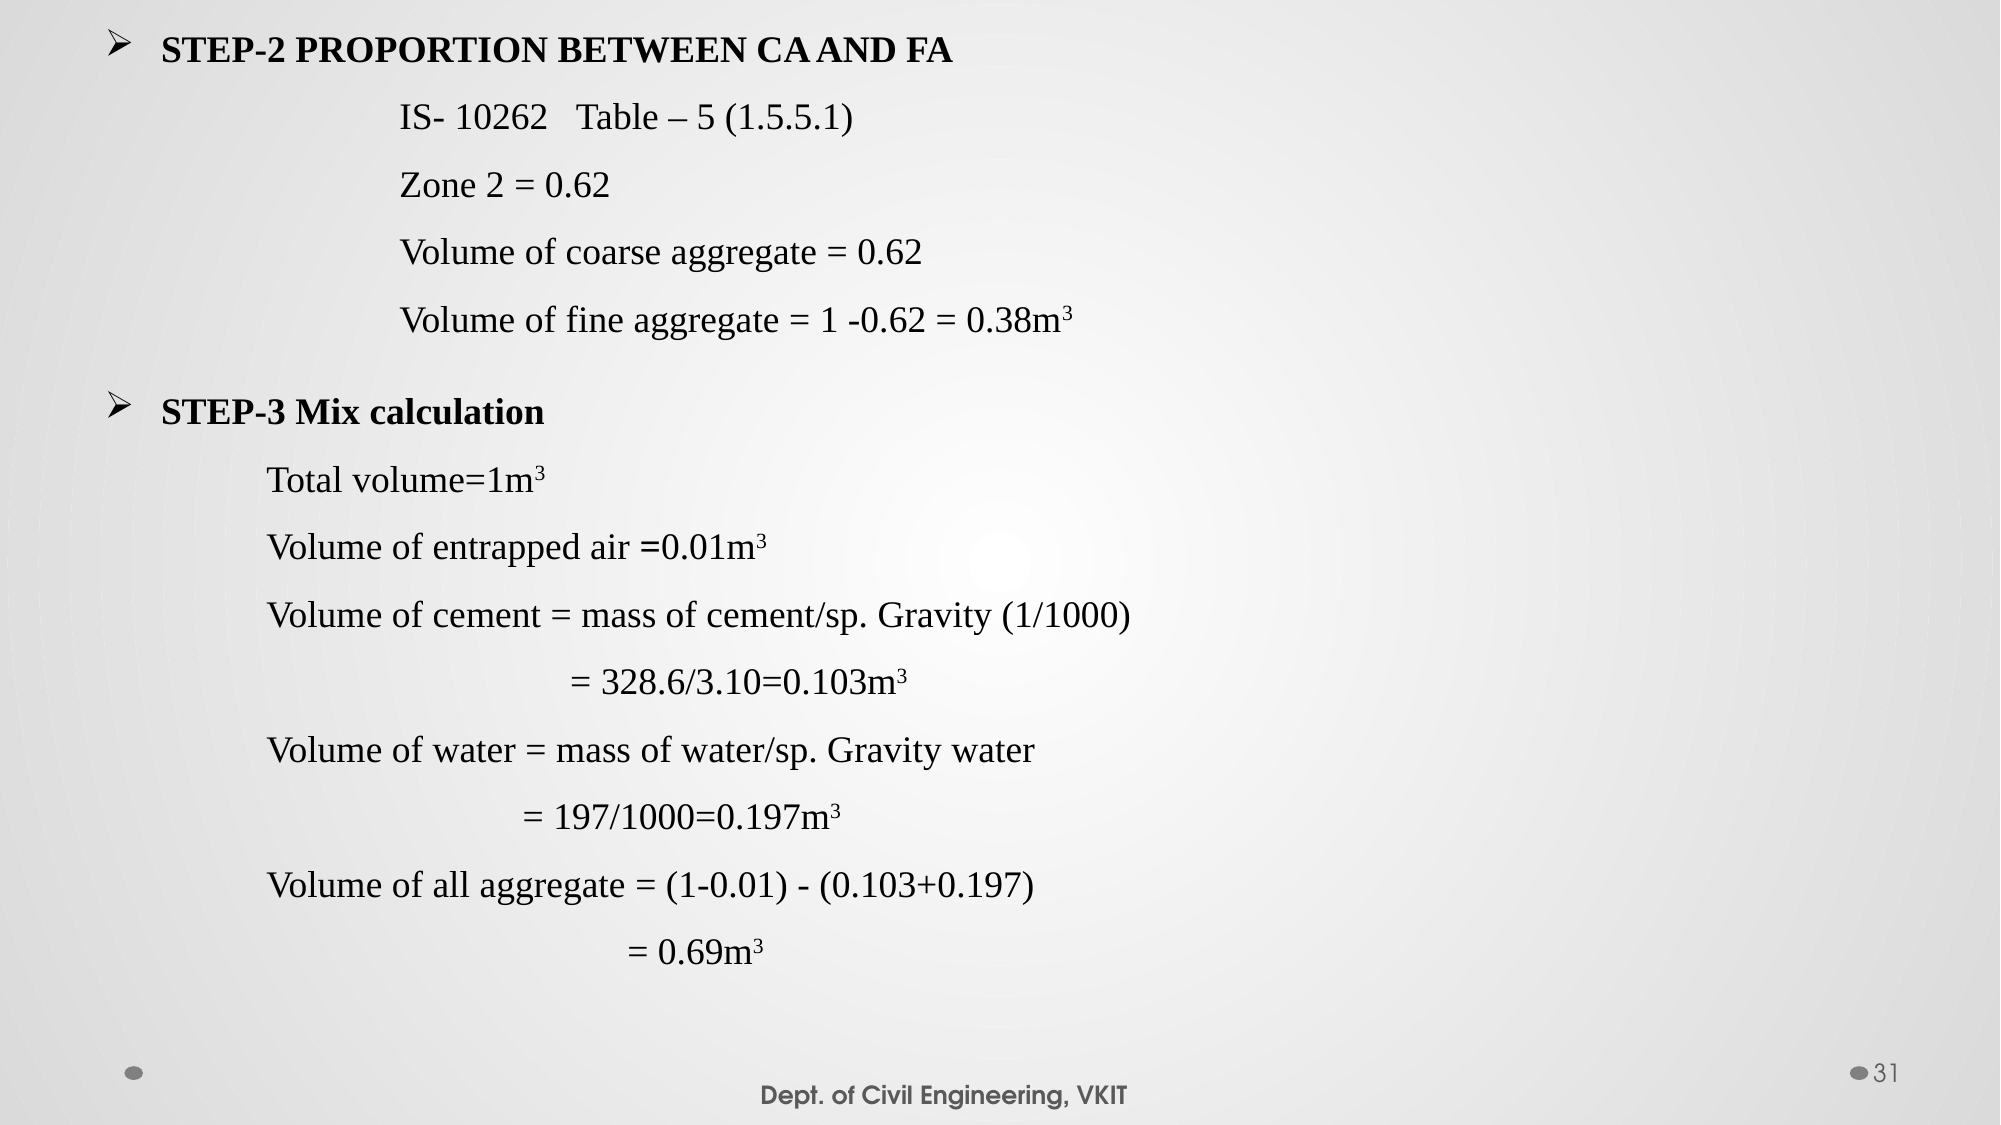

STEP-2 PROPORTION BETWEEN CA AND FA
                               IS- 10262   Table – 5 (1.5.5.1)
                               Zone 2 = 0.62
                               Volume of coarse aggregate = 0.62
                               Volume of fine aggregate = 1 -0.62 = 0.38m3
STEP-3 Mix calculation
                 Total volume=1m3
                 Volume of entrapped air =0.01m3
                 Volume of cement = mass of cement/sp. Gravity (1/1000)
                                                 = 328.6/3.10=0.103m3
                 Volume of water = mass of water/sp. Gravity water
                                            = 197/1000=0.197m3
                 Volume of all aggregate = (1-0.01) - (0.103+0.197)
                                                       = 0.69m3

31
Dept. of Civil Engineering, VKIT